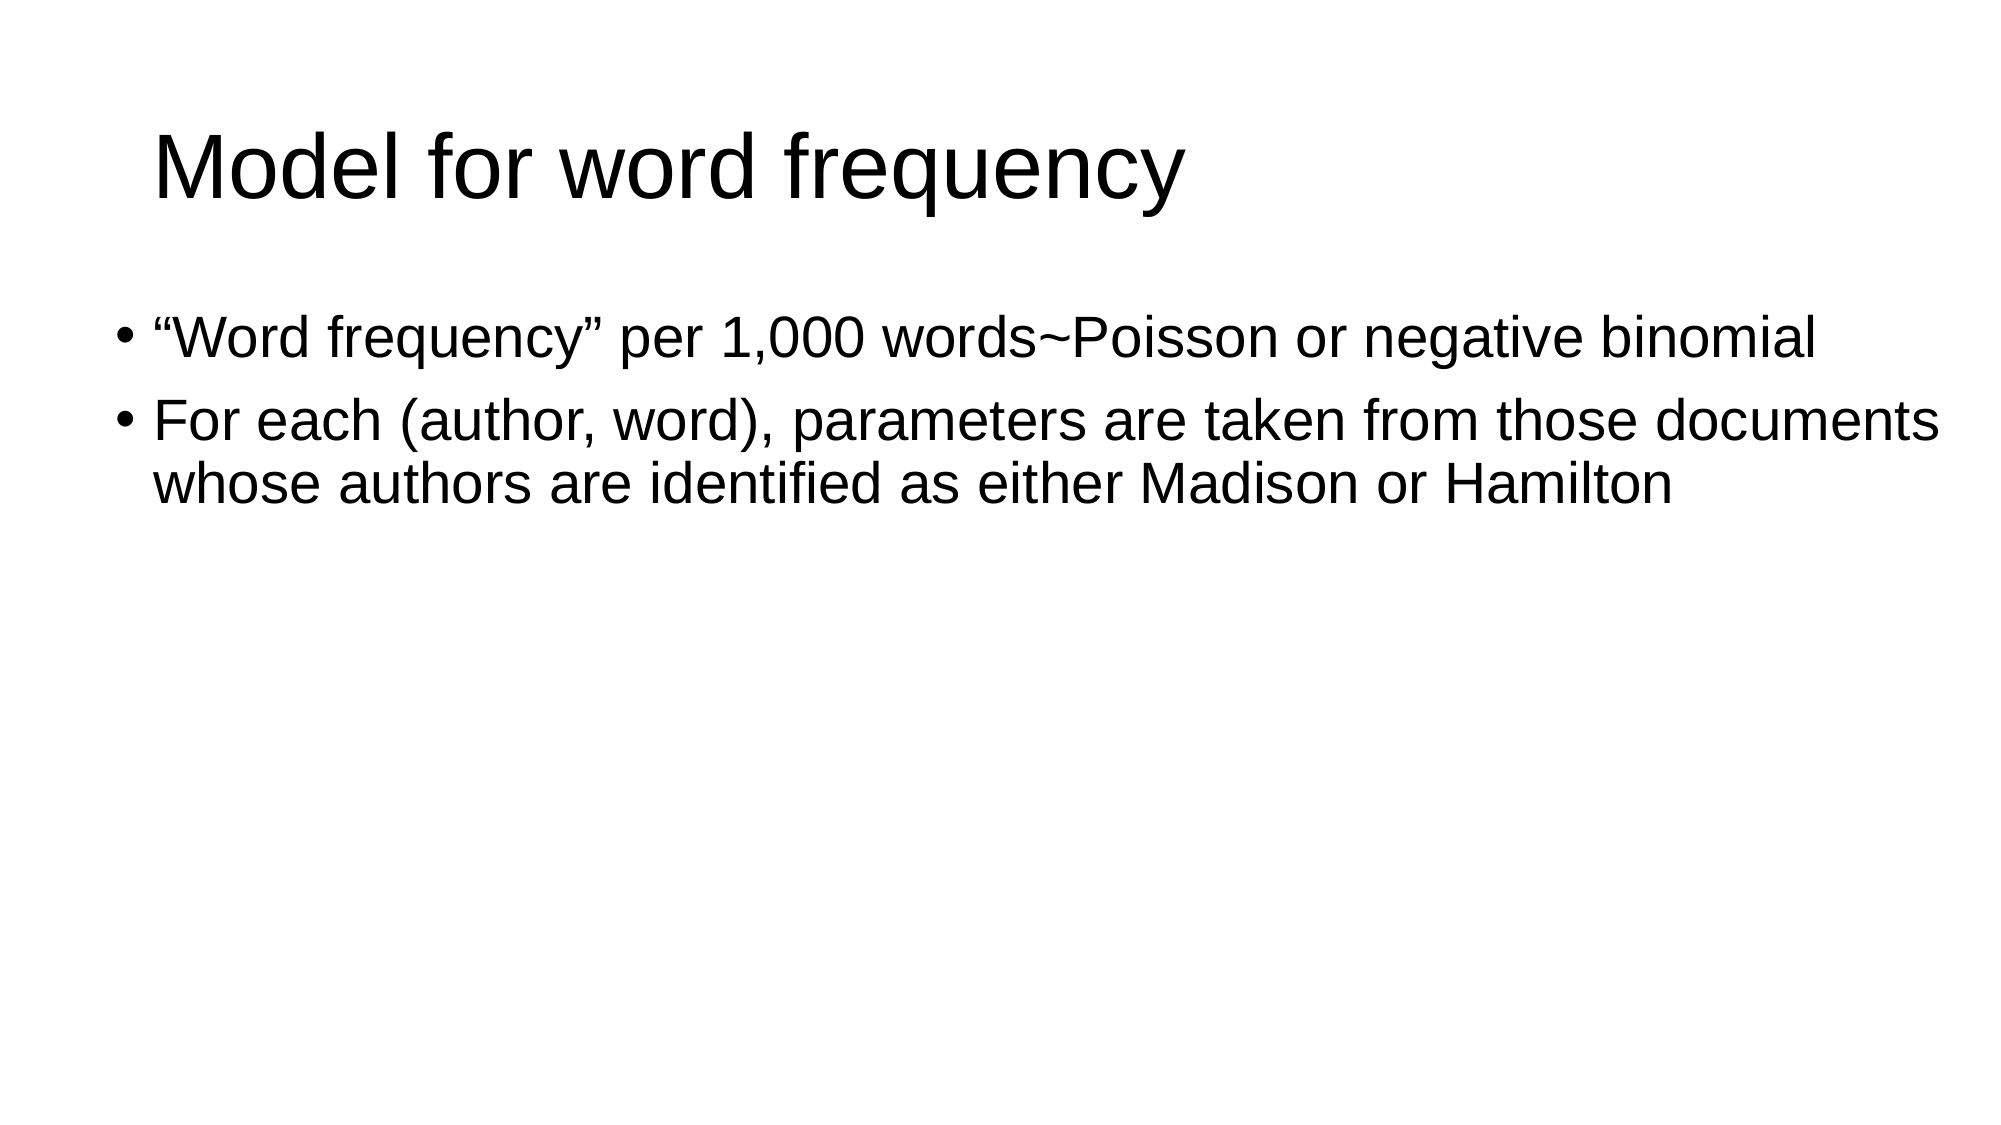

# Model for word frequency
“Word frequency” per 1,000 words~Poisson or negative binomial
For each (author, word), parameters are taken from those documents whose authors are identified as either Madison or Hamilton